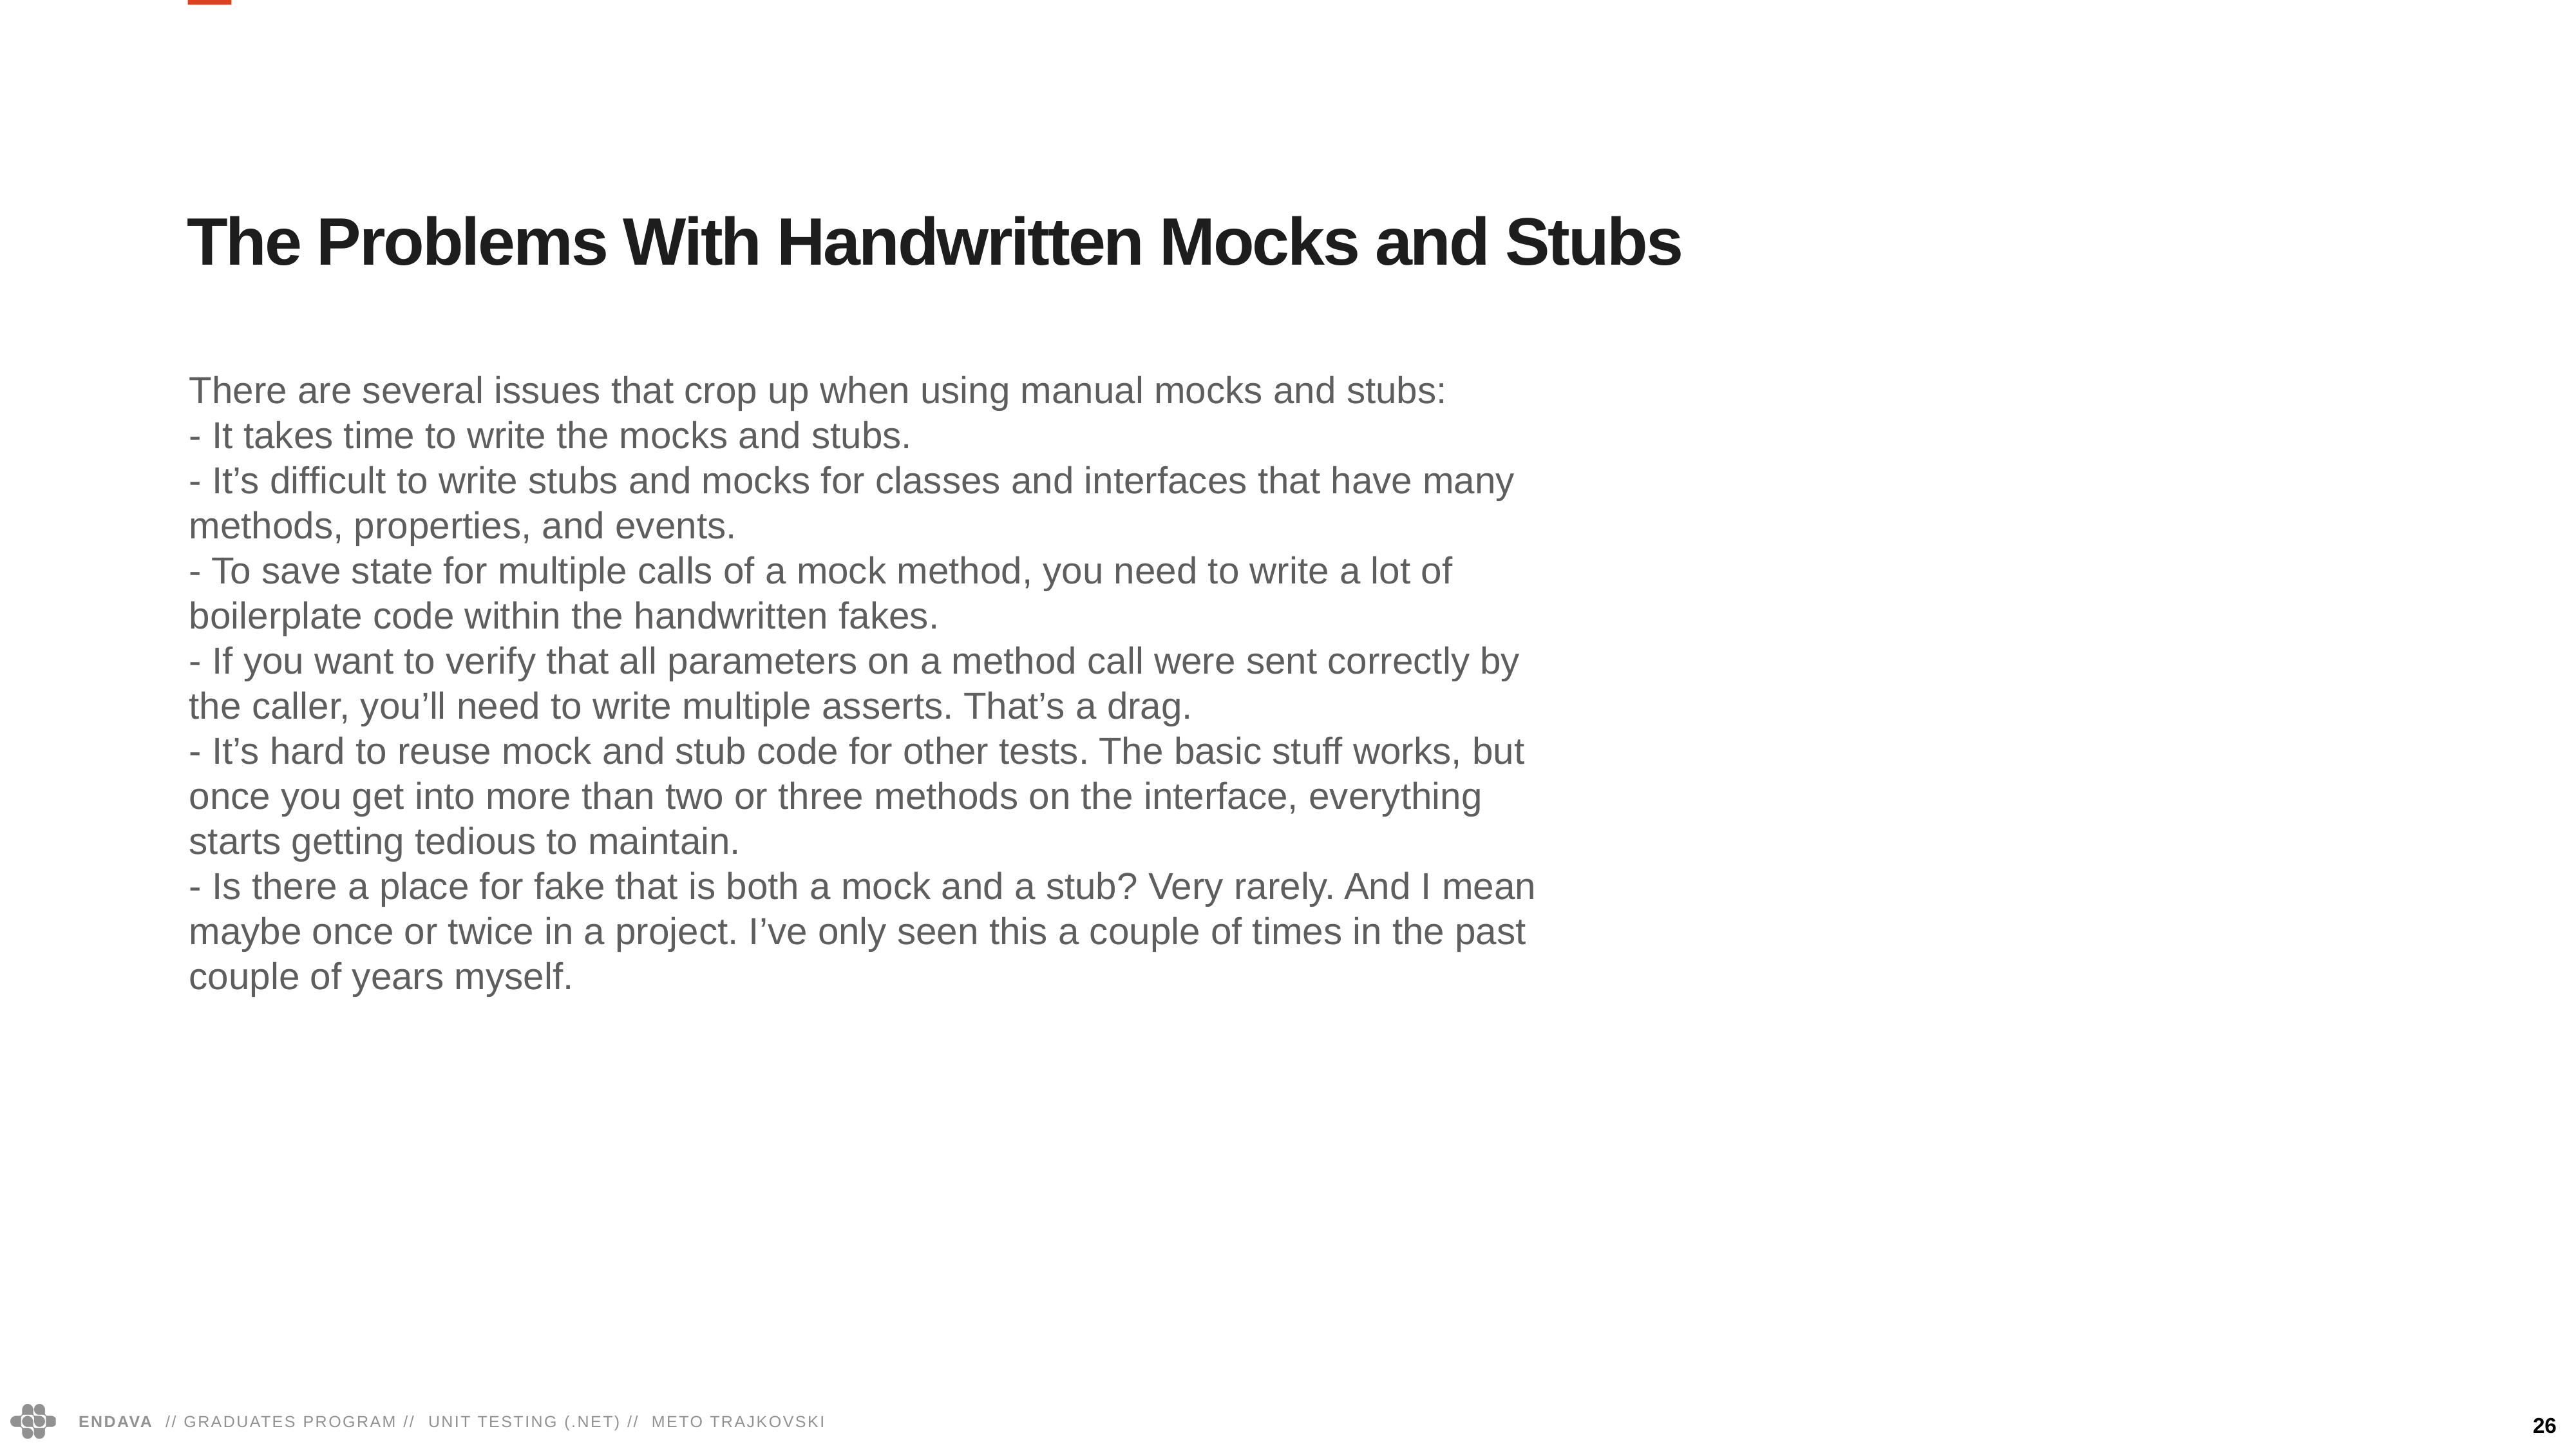

The Problems With Handwritten Mocks and Stubs
There are several issues that crop up when using manual mocks and stubs:
- It takes time to write the mocks and stubs.
- It’s difficult to write stubs and mocks for classes and interfaces that have many methods, properties, and events.
- To save state for multiple calls of a mock method, you need to write a lot of boilerplate code within the handwritten fakes.
- If you want to verify that all parameters on a method call were sent correctly by the caller, you’ll need to write multiple asserts. That’s a drag.
- It’s hard to reuse mock and stub code for other tests. The basic stuff works, but once you get into more than two or three methods on the interface, everything starts getting tedious to maintain.
- Is there a place for fake that is both a mock and a stub? Very rarely. And I mean maybe once or twice in a project. I’ve only seen this a couple of times in the past couple of years myself.
26